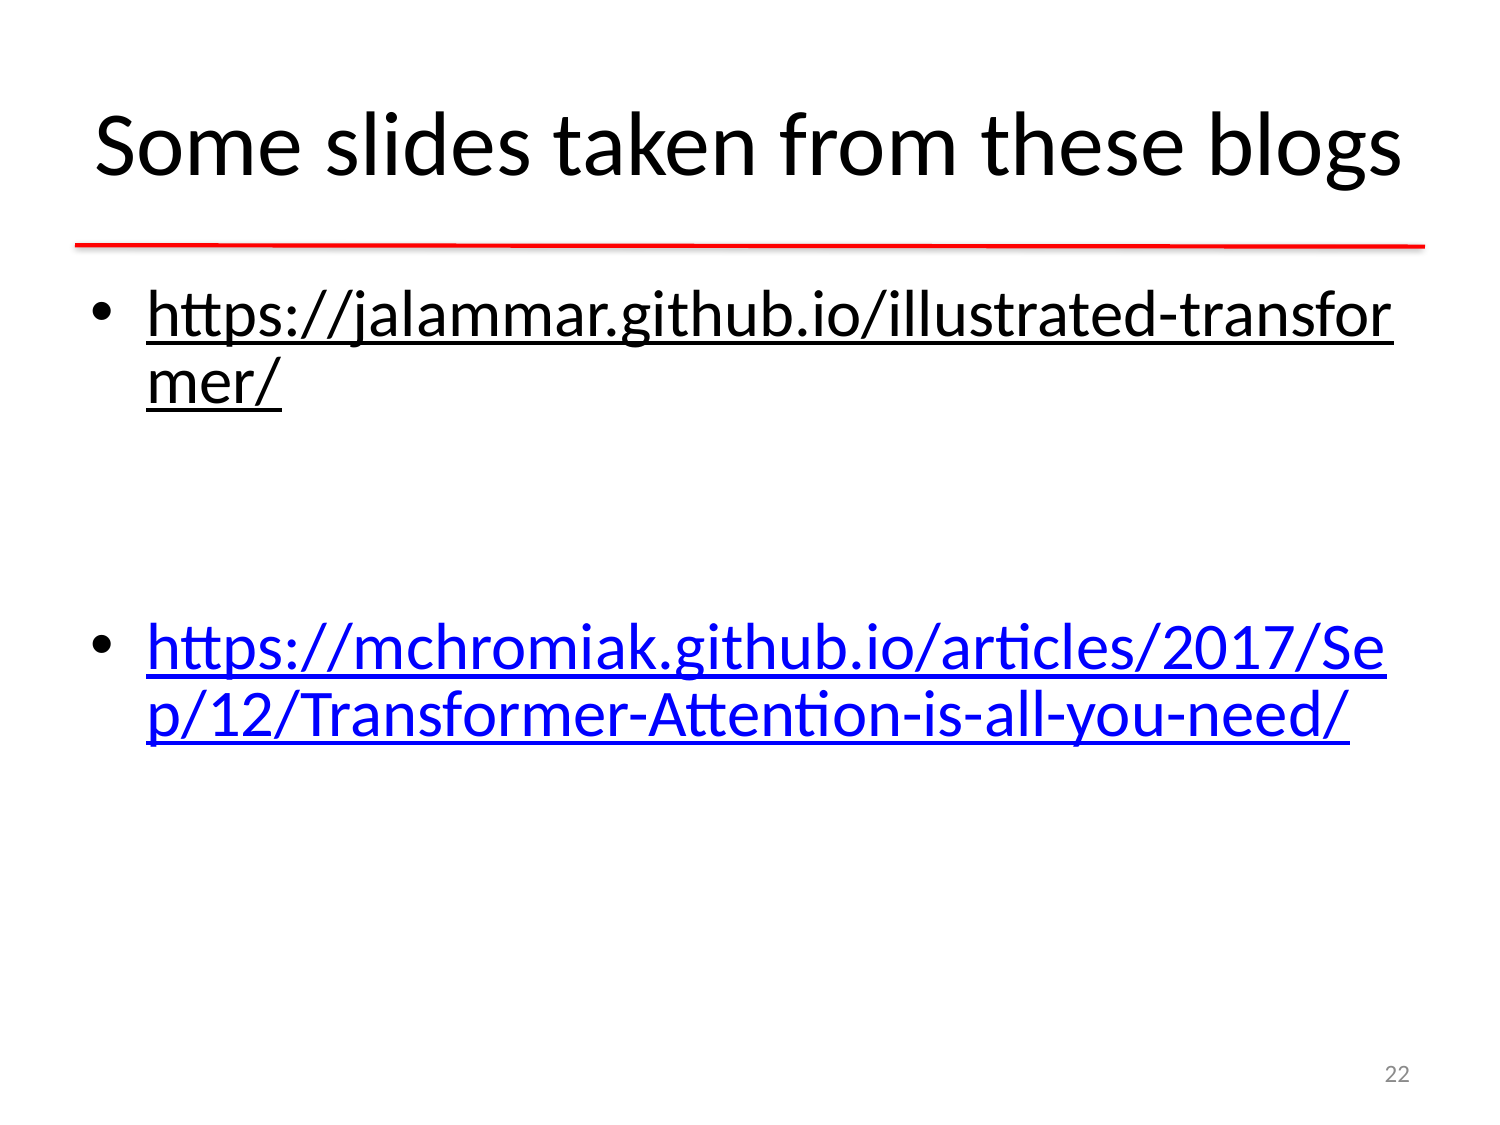

# Some slides taken from these blogs
https://jalammar.github.io/illustrated-transformer/

https://mchromiak.github.io/articles/2017/Sep/12/Transformer-Attention-is-all-you-need/

22